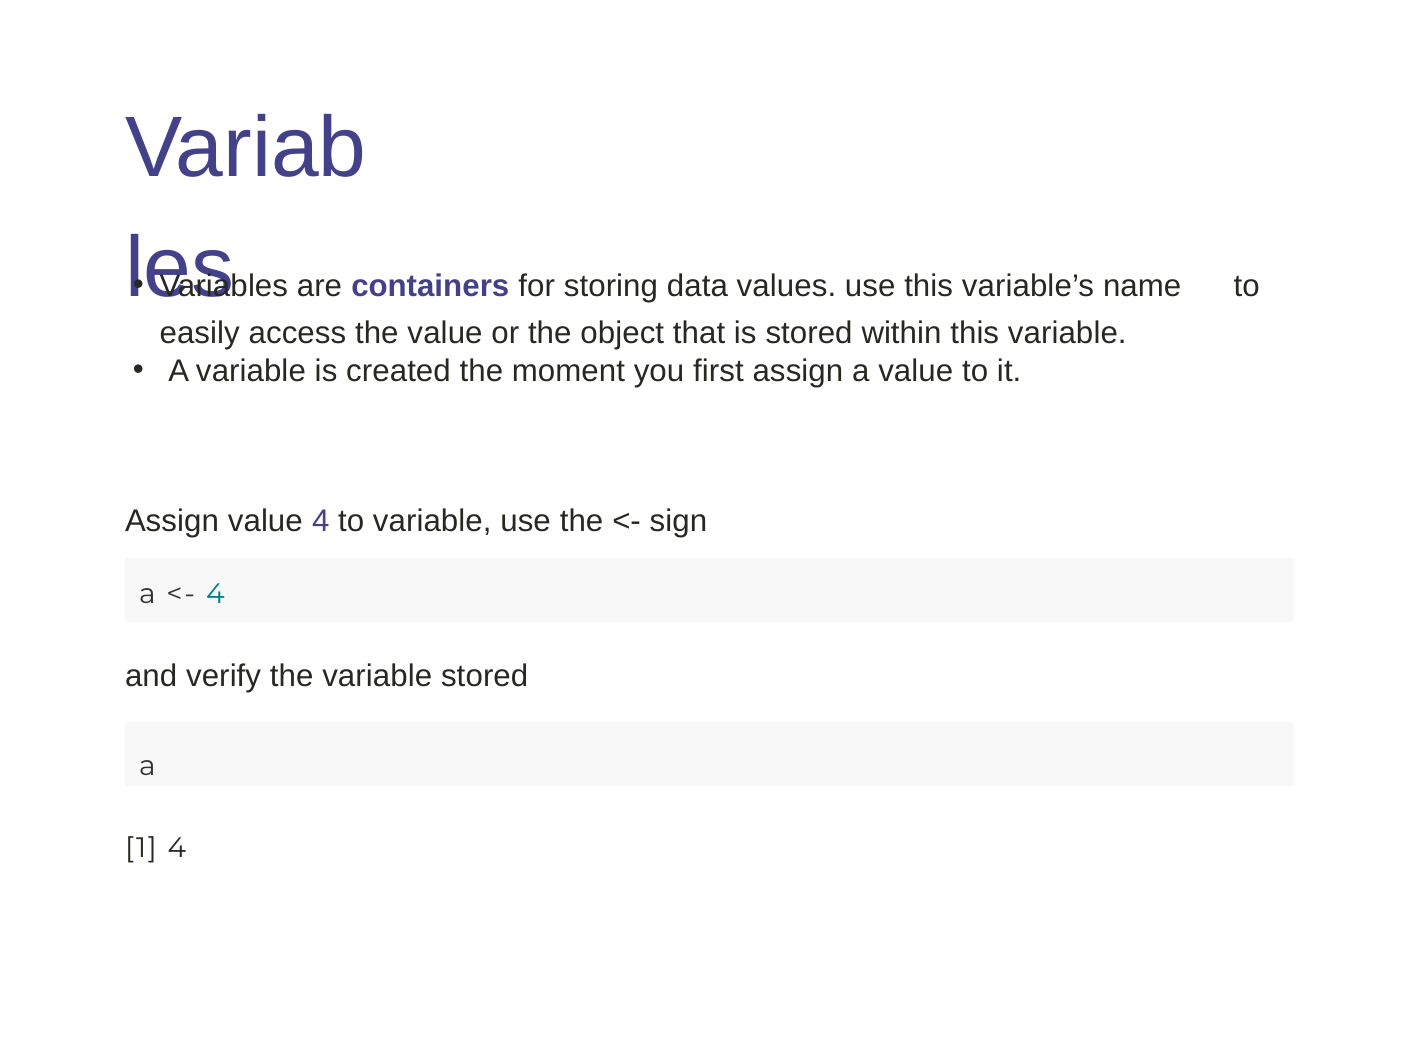

Variables
Variables are containers for storing data values. use this variable’s name      to easily access the value or the object that is stored within this variable.
 A variable is created the moment you first assign a value to it.
Assign value 4 to variable, use the <- sign

a <- 4
and verify the variable stored
a

[1] 4